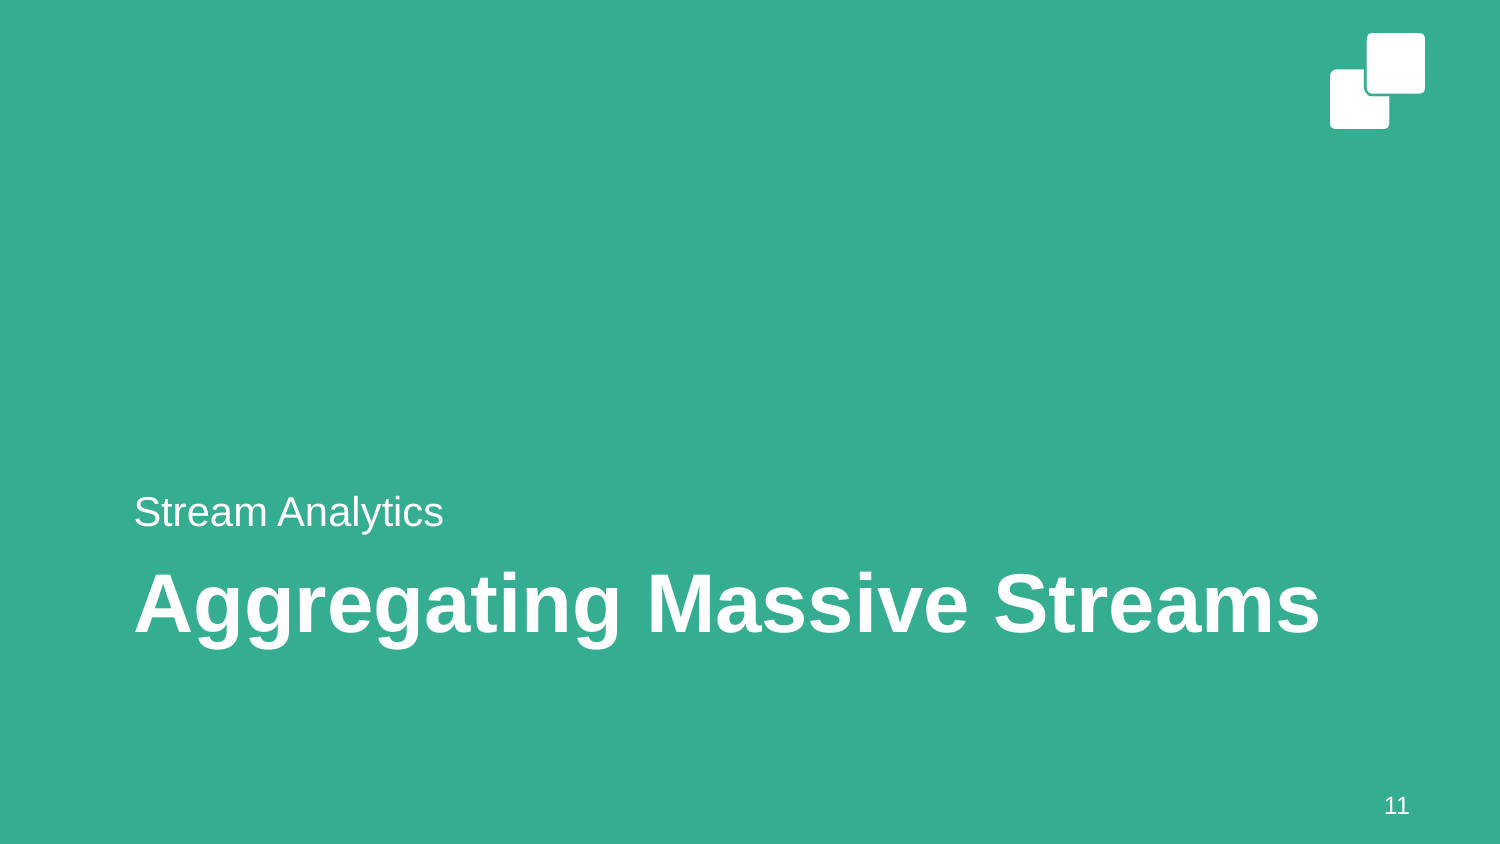

Stream Analytics
# Aggregating Massive Streams
11